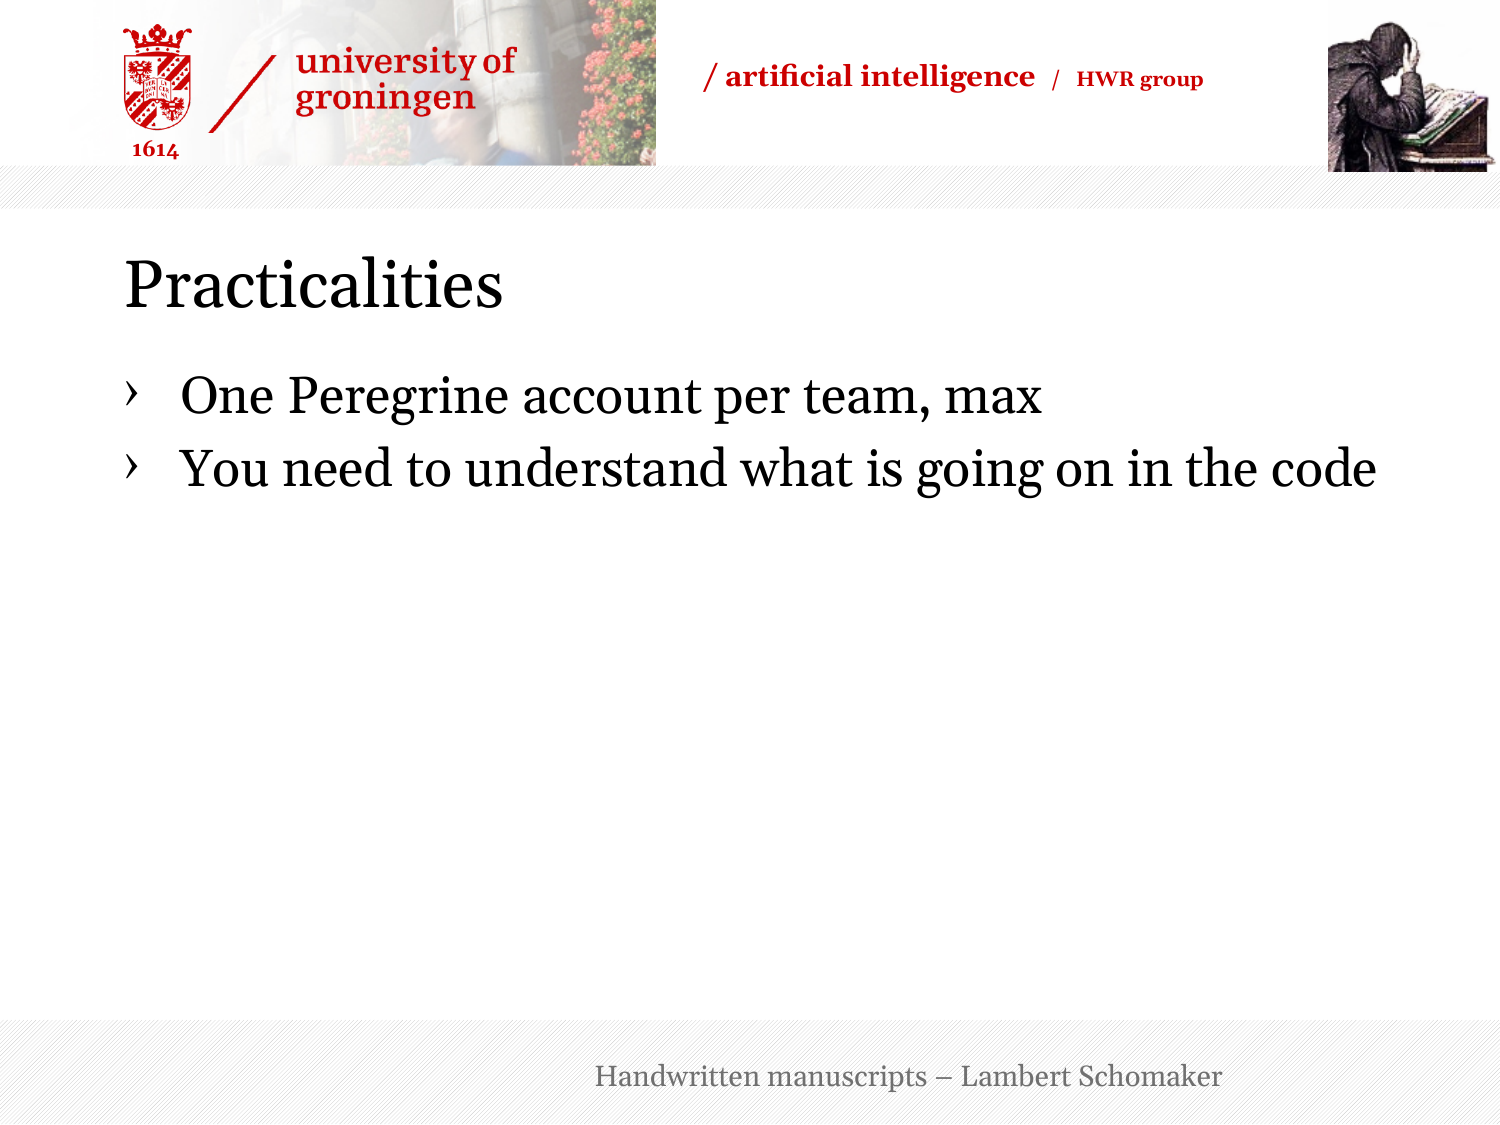

# Practicalities
One Peregrine account per team, max
You need to understand what is going on in the code

Handwritten manuscripts – Lambert Schomaker